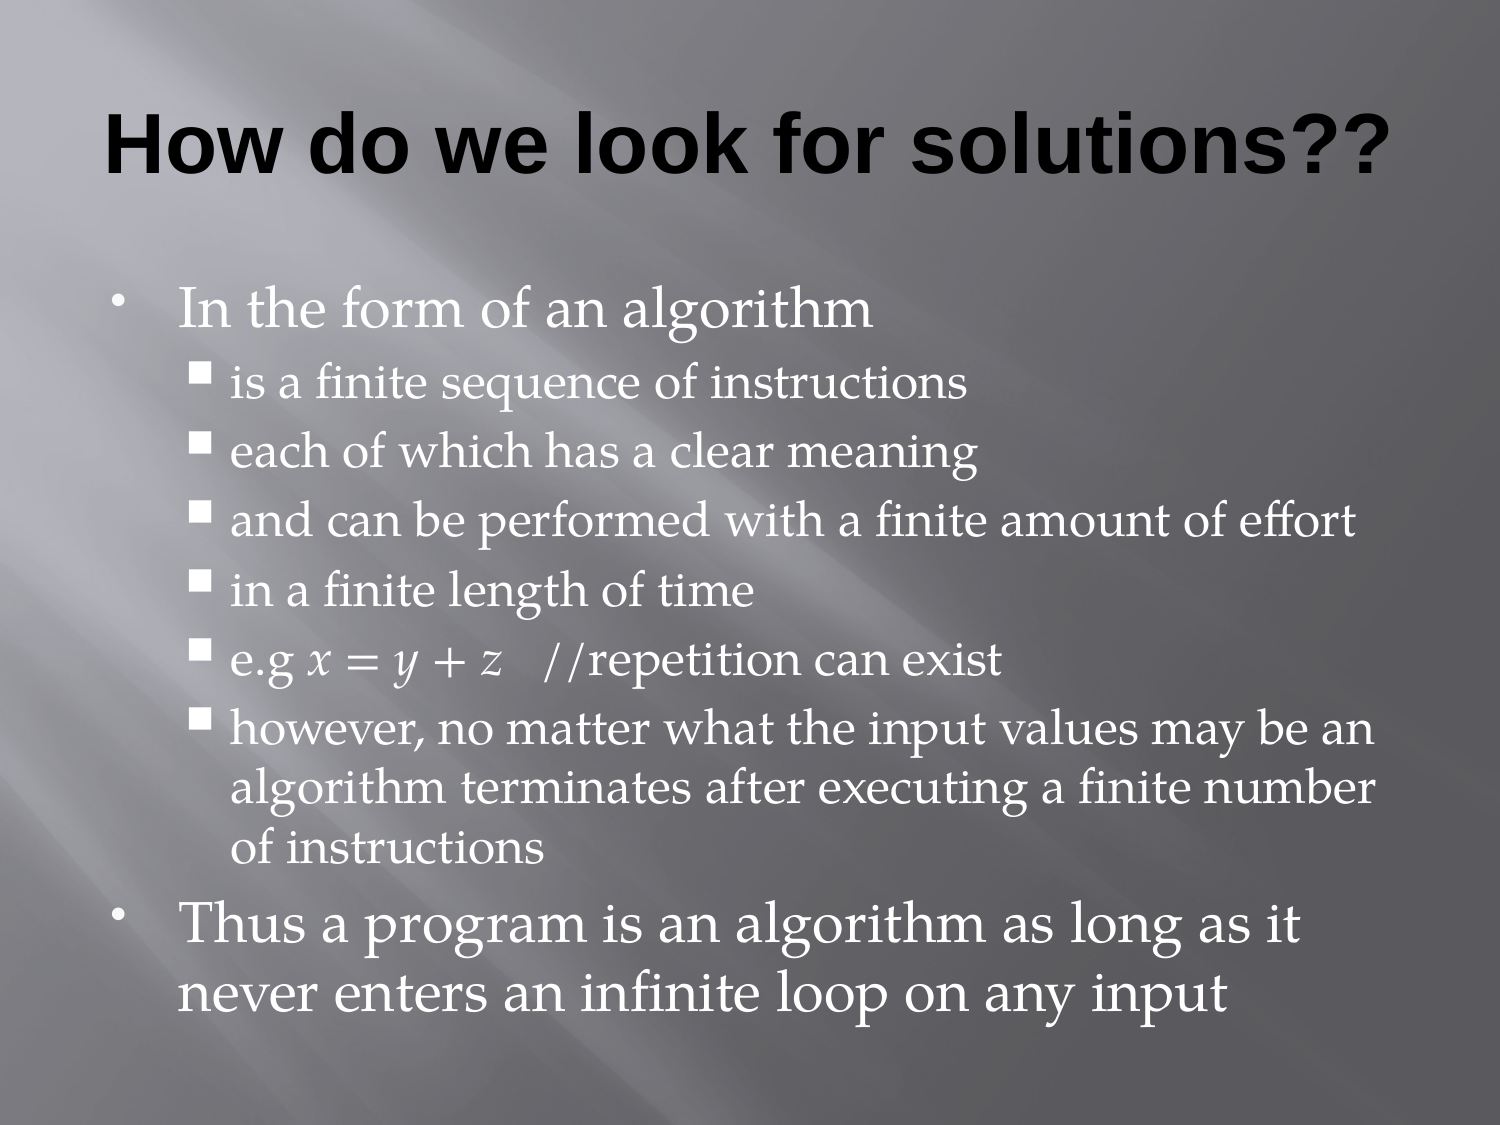

# How do we look for solutions??
In the form of an algorithm
is a finite sequence of instructions
each of which has a clear meaning
and can be performed with a finite amount of effort
in a finite length of time
e.g x = y + z   //repetition can exist
however, no matter what the input values may be an algorithm terminates after executing a finite number of instructions
Thus a program is an algorithm as long as it never enters an infinite loop on any input